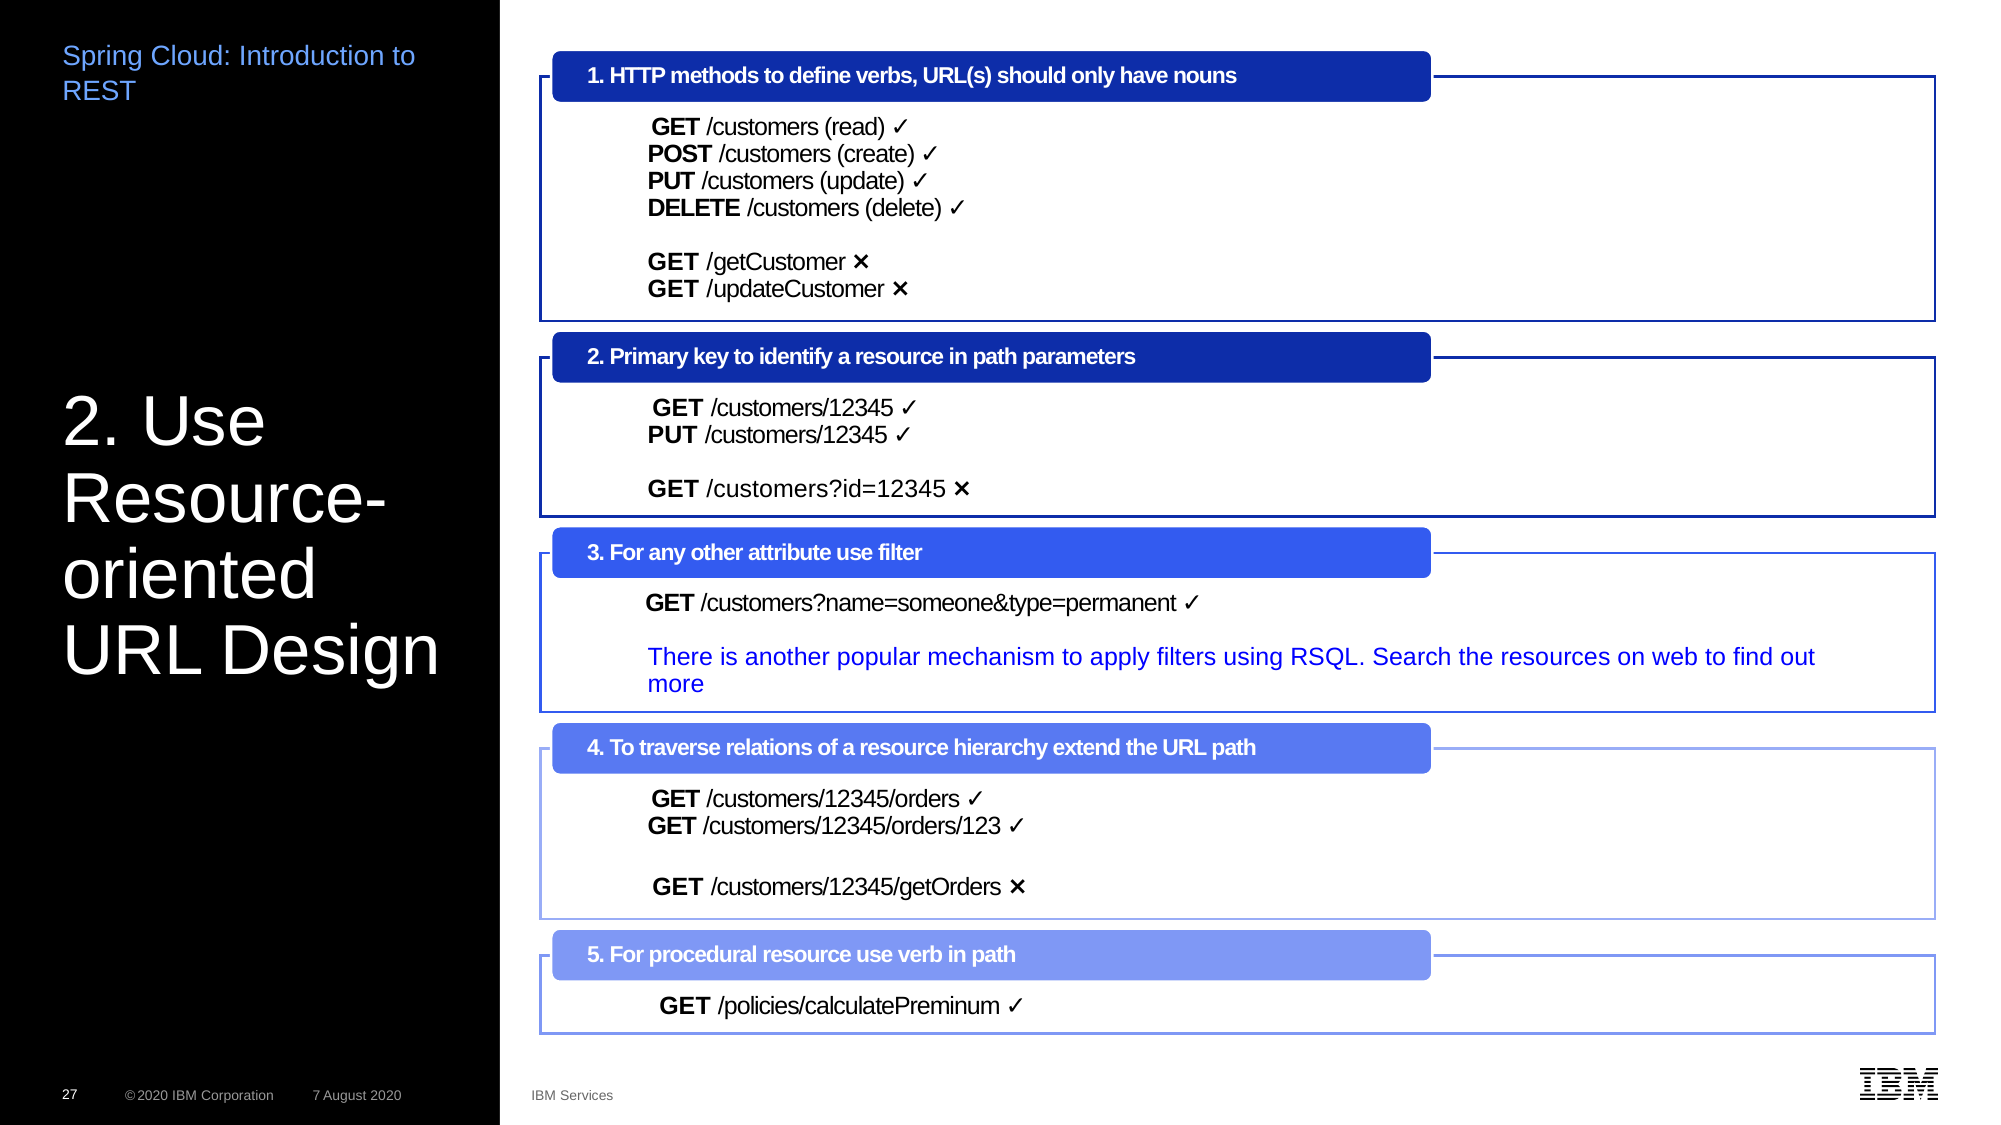

Spring Cloud: Introduction to REST
1. HTTP methods to define verbs, URL(s) should only have nouns
  GET /customers (read) ✓
POST /customers (create) ✓
PUT /customers (update) ✓
DELETE /customers (delete) ✓
GET /getCustomer ❌
GET /updateCustomer ❌
2. Primary key to identify a resource in path parameters
  GET /customers/12345 ✓
PUT /customers/12345 ✓
GET /customers?id=12345 ❌
3. For any other attribute use filter
 GET /customers?name=someone&type=permanent ✓
There is another popular mechanism to apply filters using RSQL. Search the resources on web to find out more
4. To traverse relations of a resource hierarchy extend the URL path
  GET /customers/12345/orders ✓
GET /customers/12345/orders/123 ✓

  GET /customers/12345/getOrders ❌
5. For procedural resource use verb in path
   GET /policies/calculatePreminum ✓
# 2. Use Resource-oriented URL Design